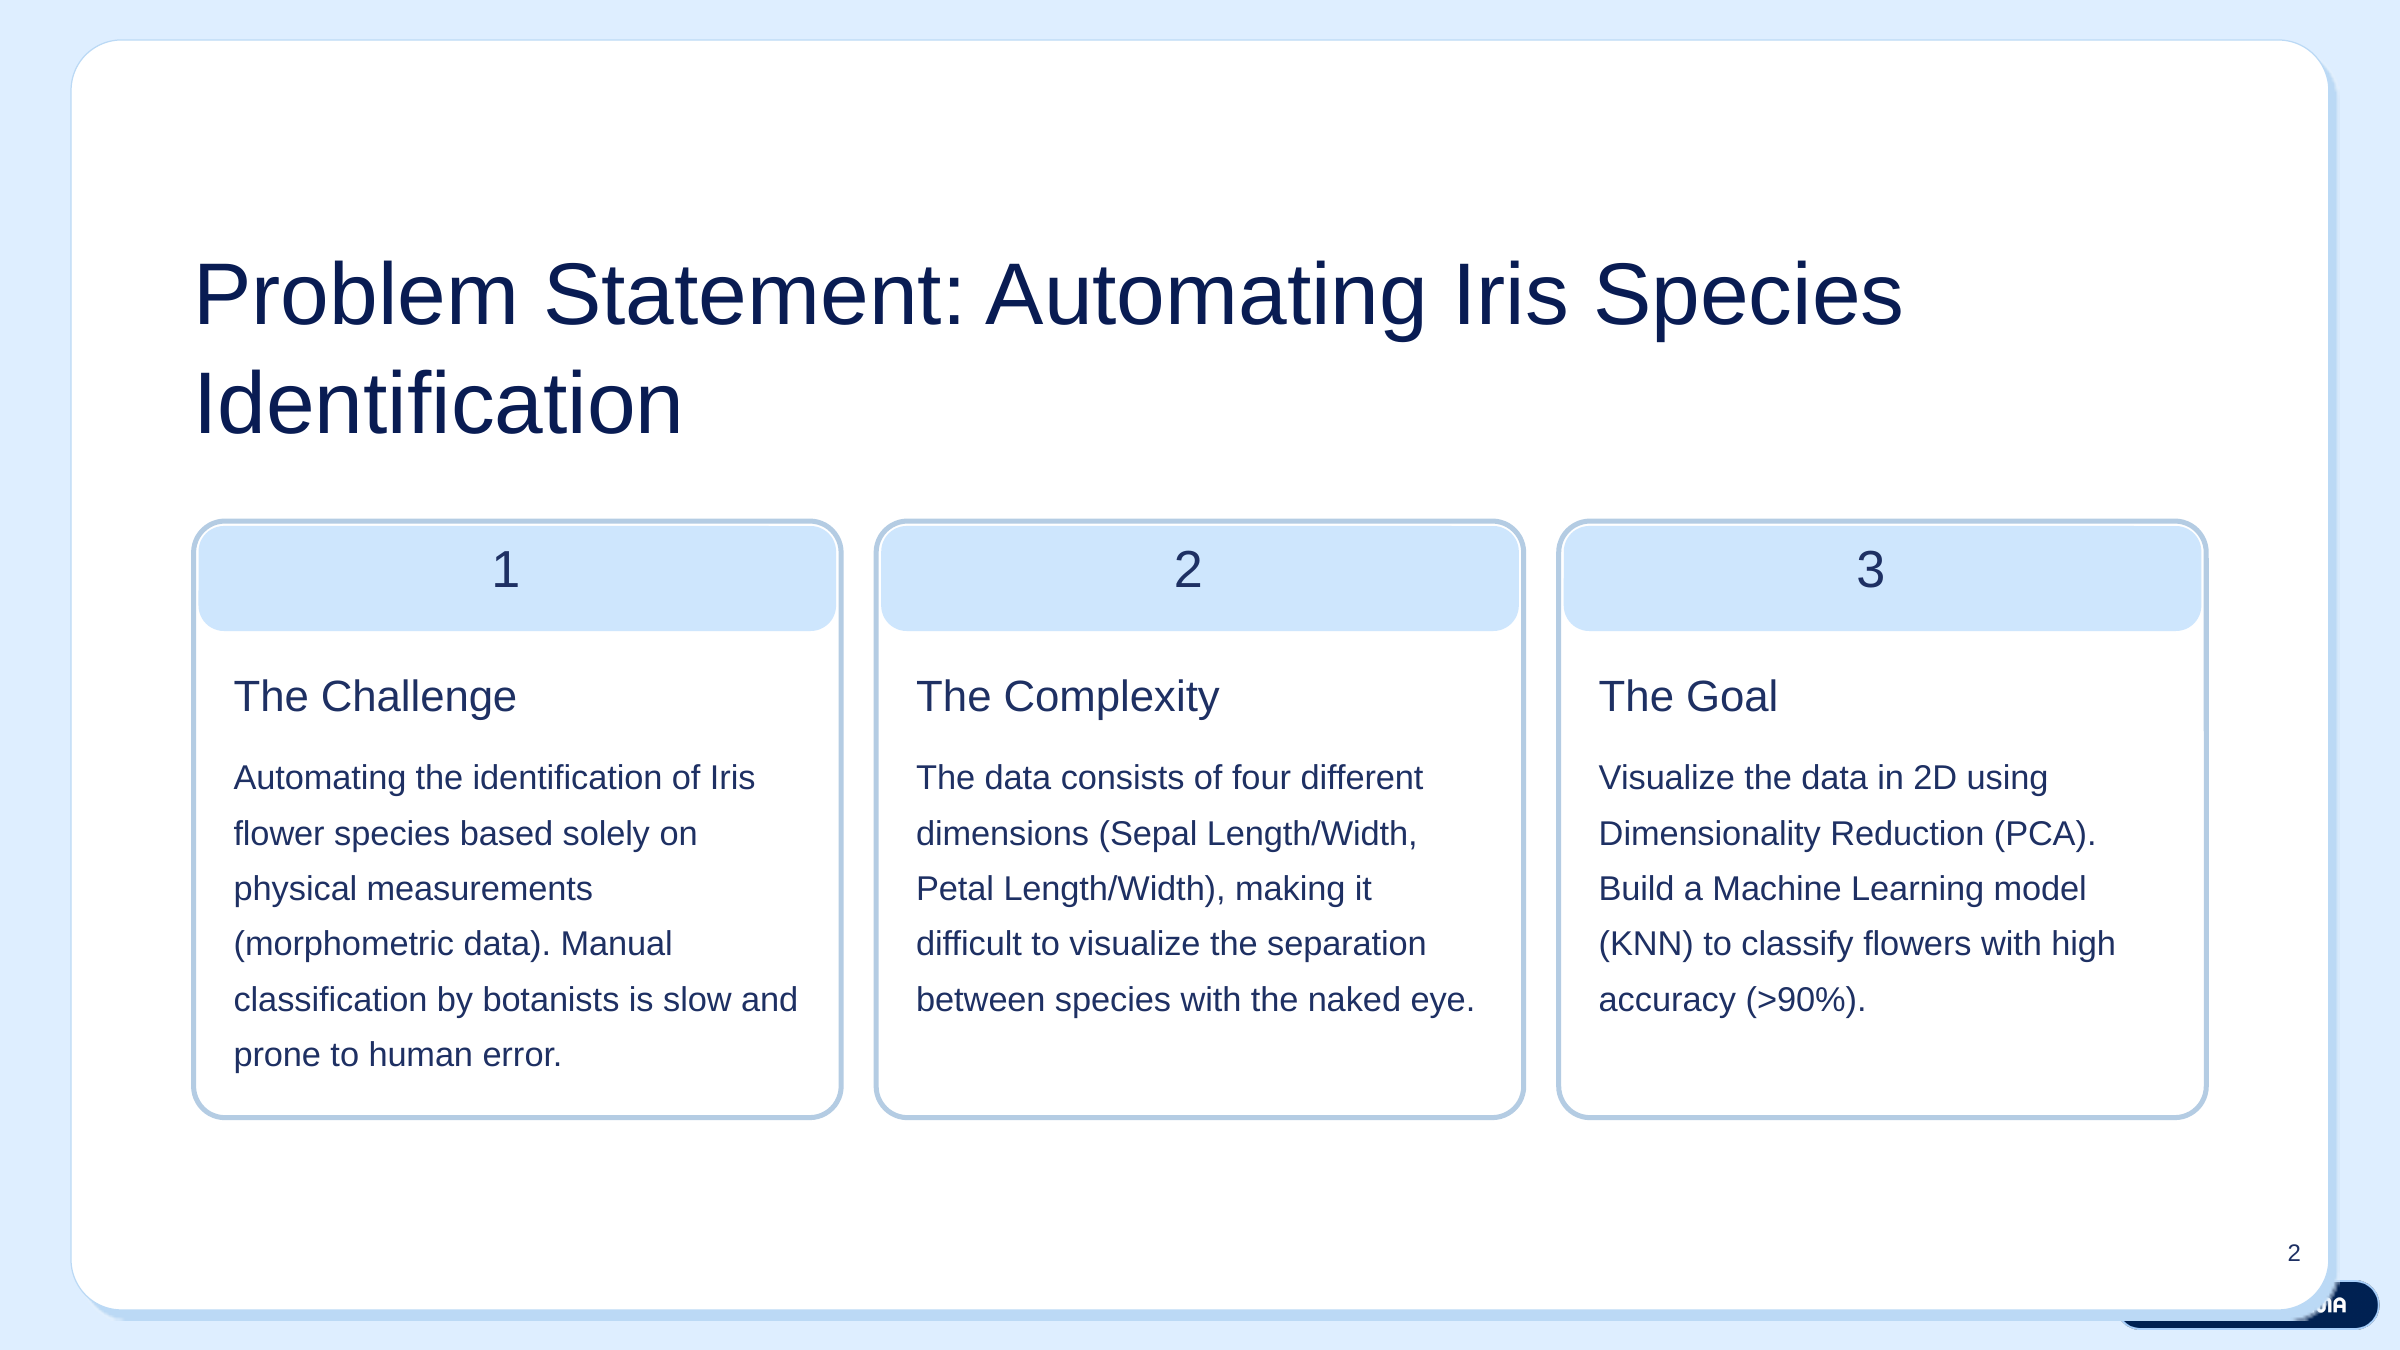

Problem Statement: Automating Iris Species Identification

1
2
3
The Challenge
The Complexity
The Goal
Automating the identification of Iris flower species based solely on physical measurements (morphometric data). Manual classification by botanists is slow and prone to human error.
The data consists of four different dimensions (Sepal Length/Width, Petal Length/Width), making it difficult to visualize the separation between species with the naked eye.
Visualize the data in 2D using Dimensionality Reduction (PCA). Build a Machine Learning model (KNN) to classify flowers with high accuracy (>90%).

2